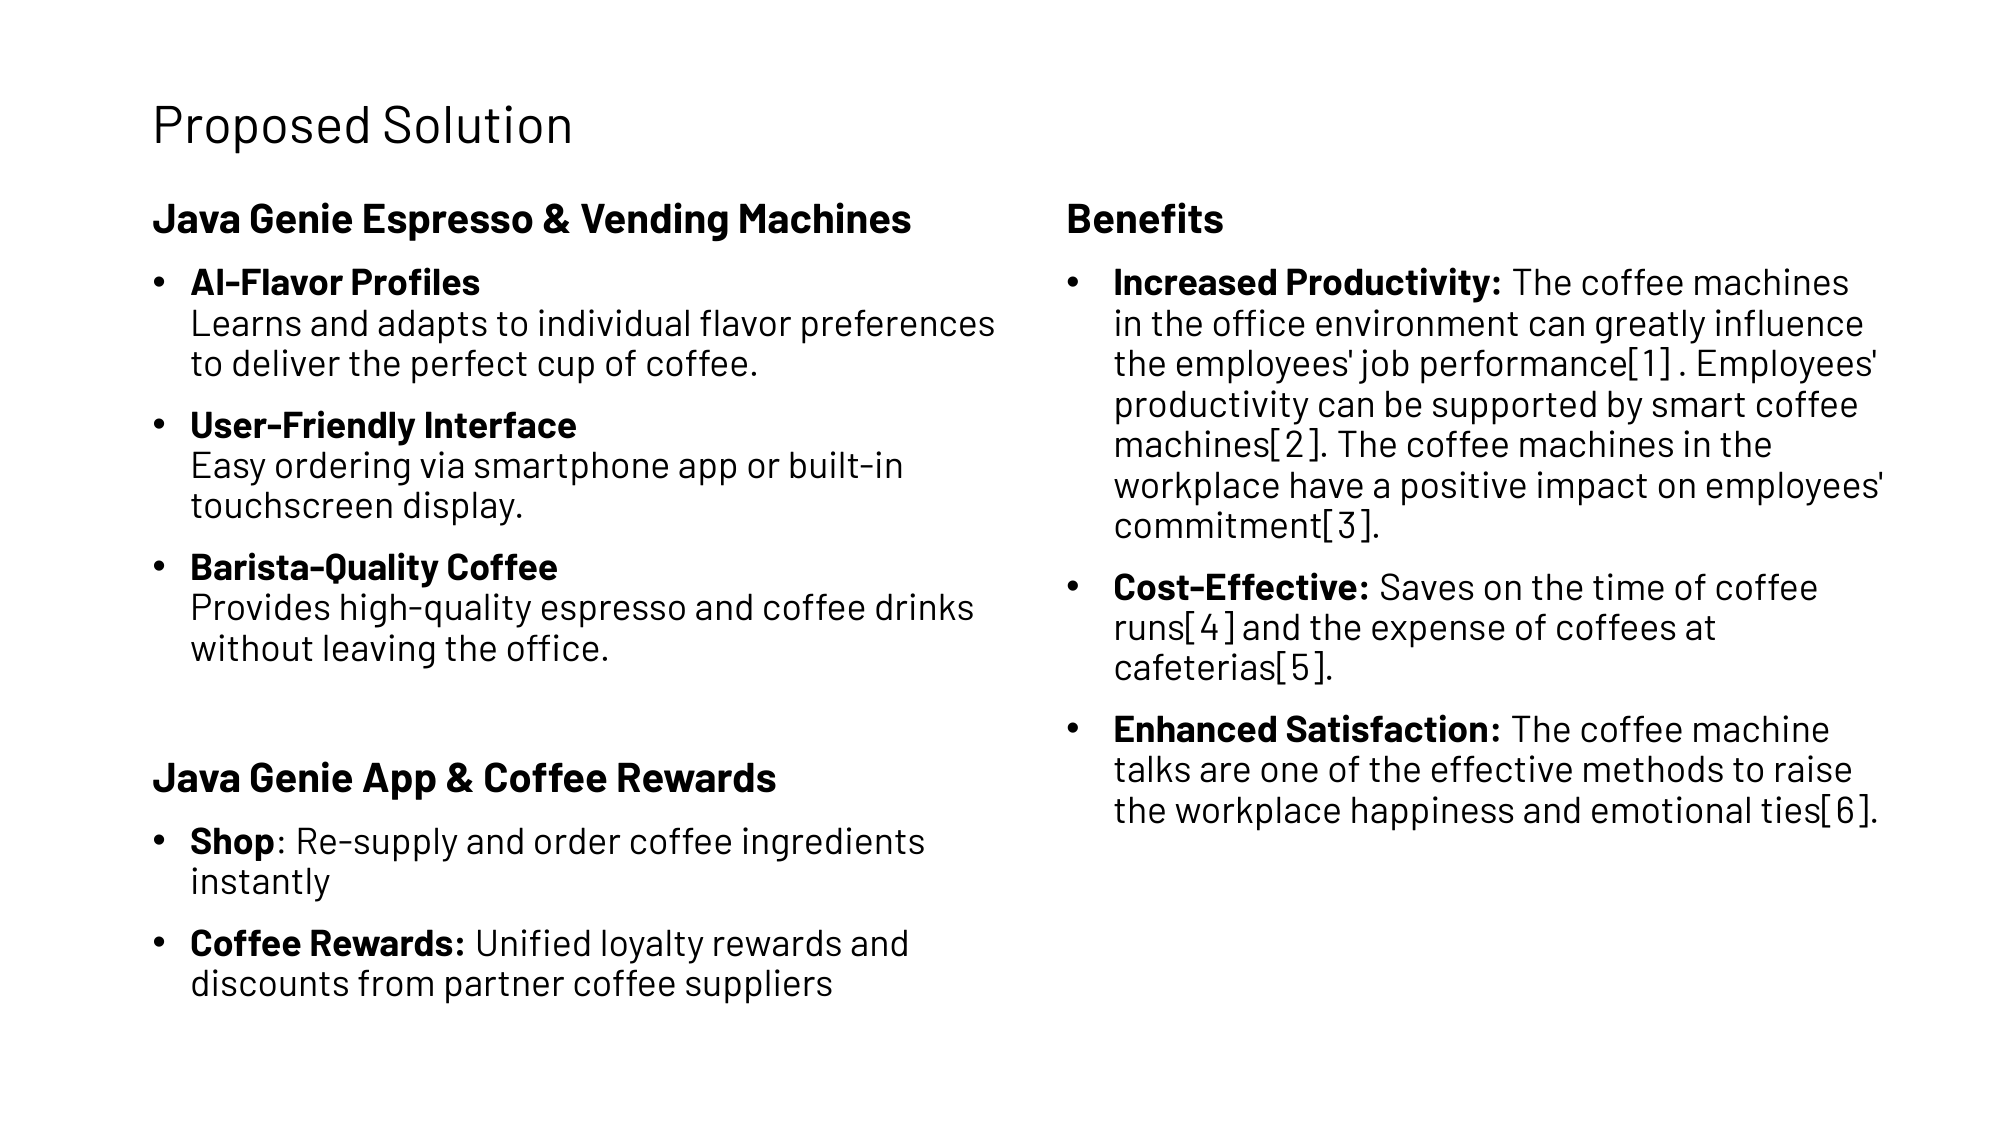

# Proposed Solution
Java Genie Espresso & Vending Machines
AI-Flavor Profiles
Learns and adapts to individual flavor preferences to deliver the perfect cup of coffee.
User-Friendly Interface
Easy ordering via smartphone app or built-in touchscreen display.
Barista-Quality Coffee
Provides high-quality espresso and coffee drinks without leaving the office.

Java Genie App & Coffee Rewards
Shop: Re-supply and order coffee ingredients instantly
Coffee Rewards: Unified loyalty rewards and discounts from partner coffee suppliers

Benefits
Increased Productivity: The coffee machines in the office environment can greatly influence the employees' job performance[1] . Employees' productivity can be supported by smart coffee machines[2]. The coffee machines in the workplace have a positive impact on employees' commitment[3].
Cost-Effective: Saves on the time of coffee runs[4] and the expense of coffees at cafeterias[5].
Enhanced Satisfaction: The coffee machine talks are one of the effective methods to raise the workplace happiness and emotional ties[6].